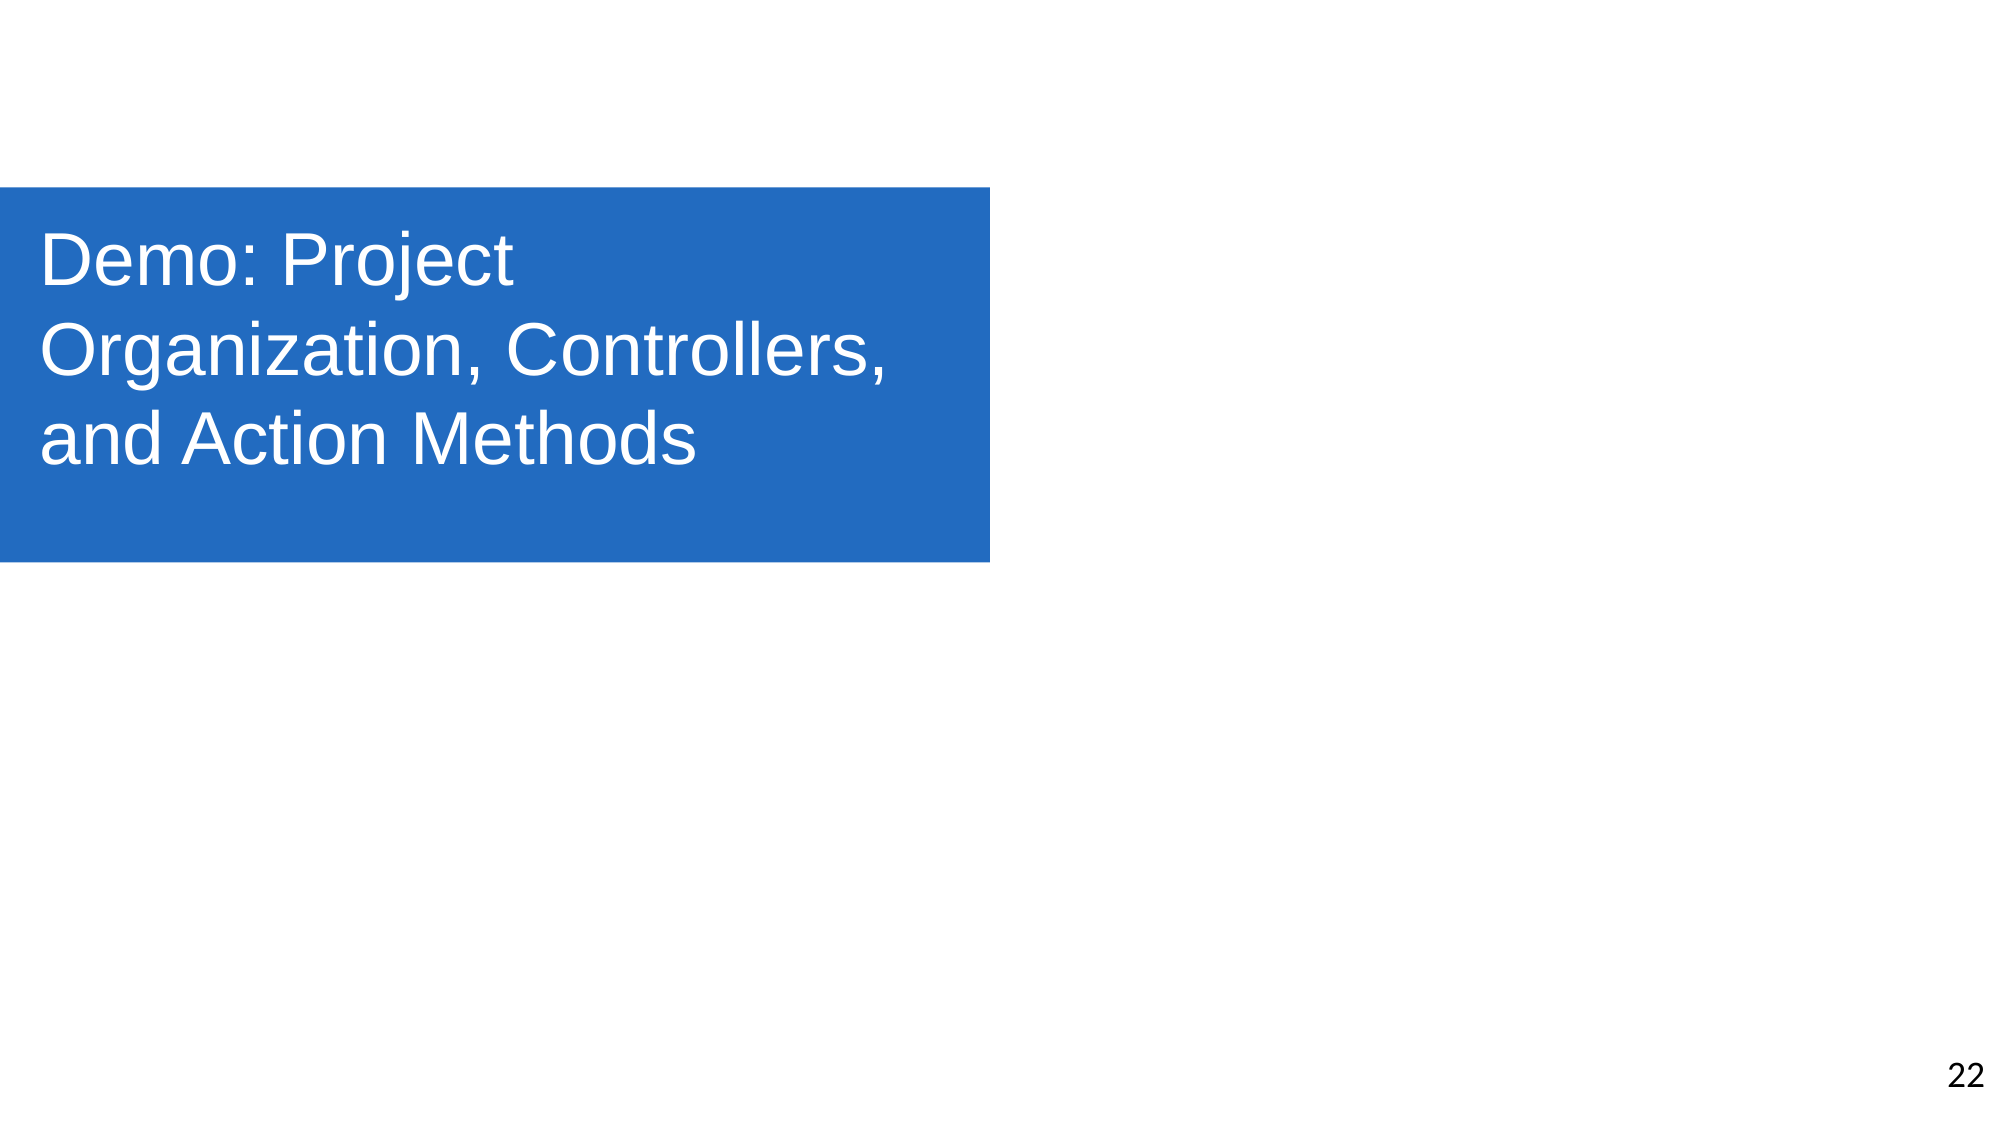

Demo: Project Organization, Controllers, and Action Methods
22